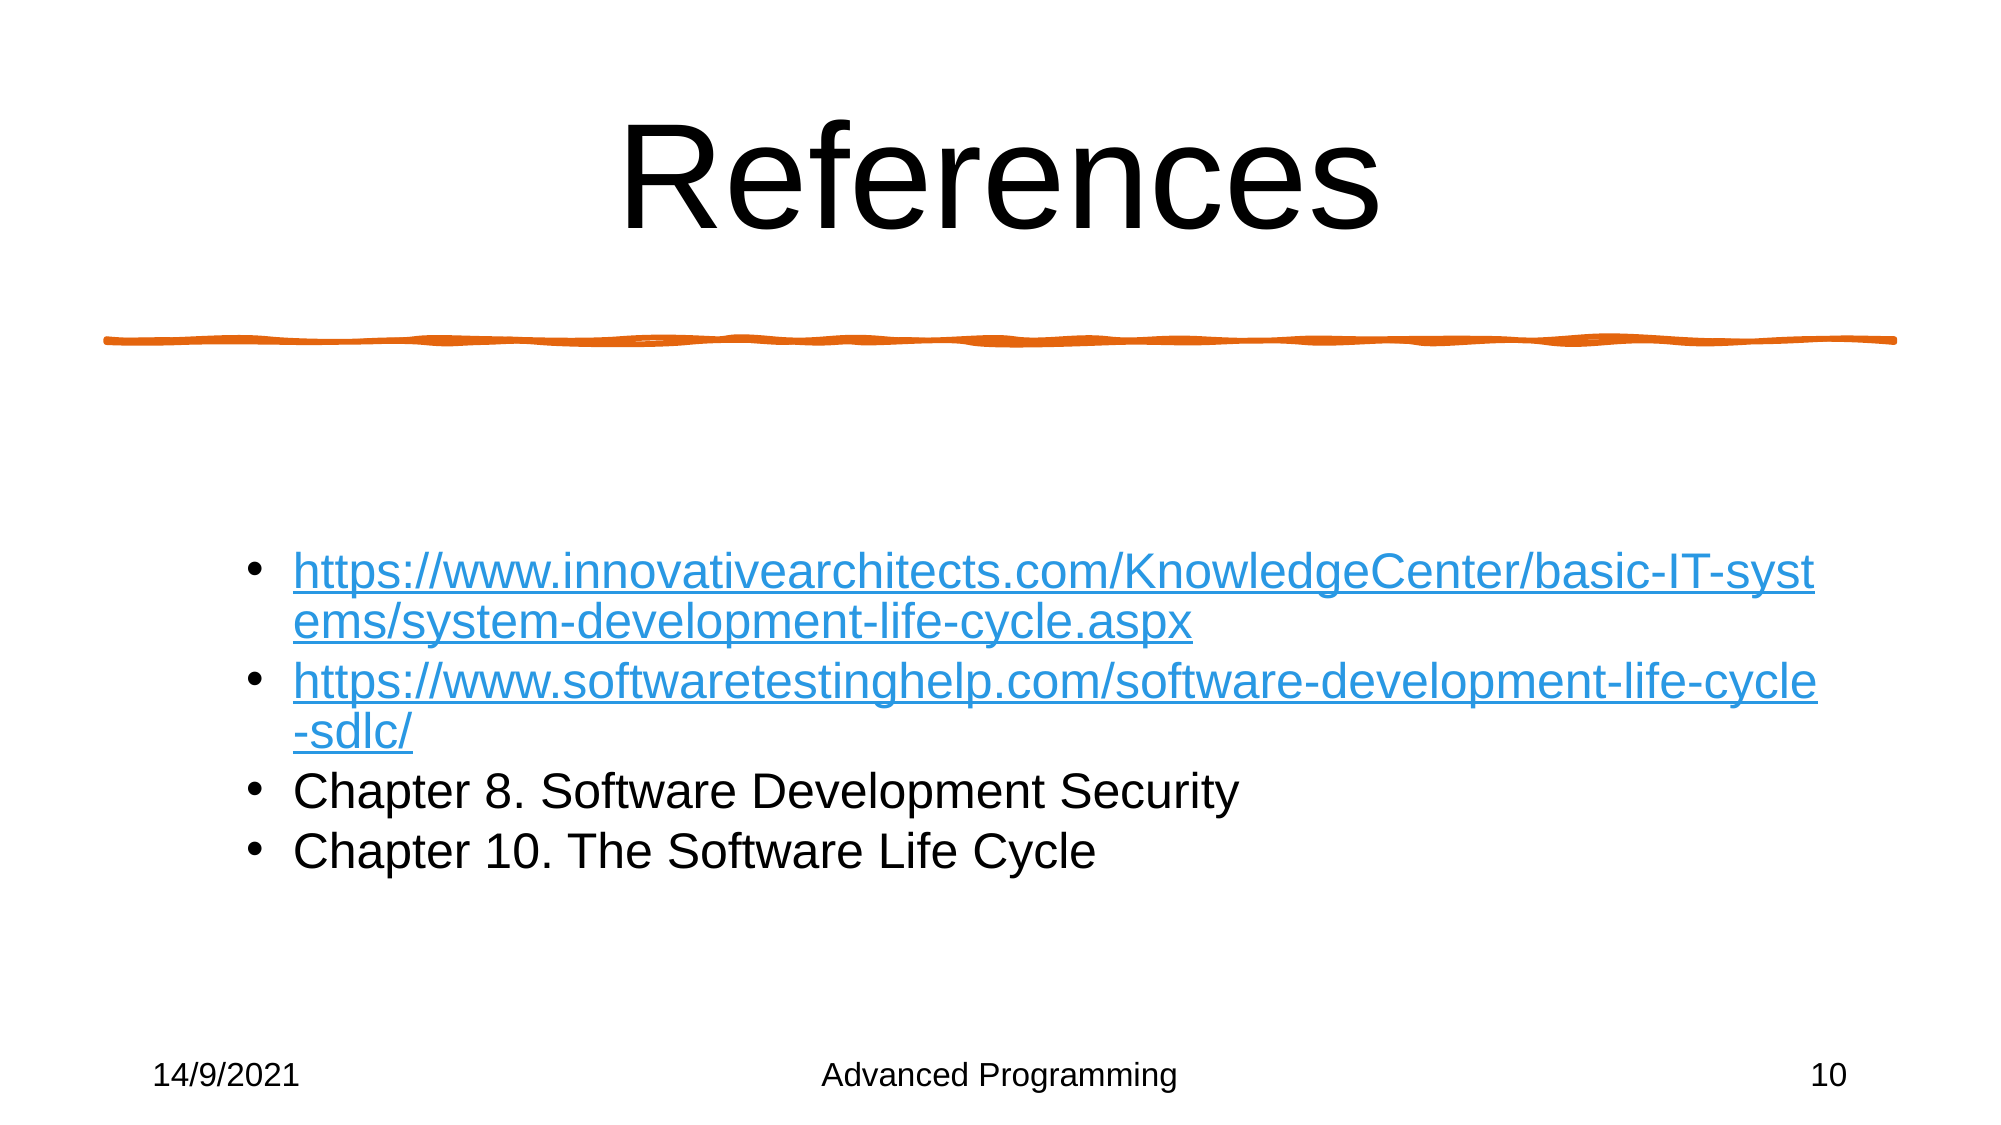

# References
https://www.innovativearchitects.com/KnowledgeCenter/basic-IT-systems/system-development-life-cycle.aspx
https://www.softwaretestinghelp.com/software-development-life-cycle-sdlc/
Chapter 8. Software Development Security
Chapter 10. The Software Life Cycle
14/9/2021
Advanced Programming
10